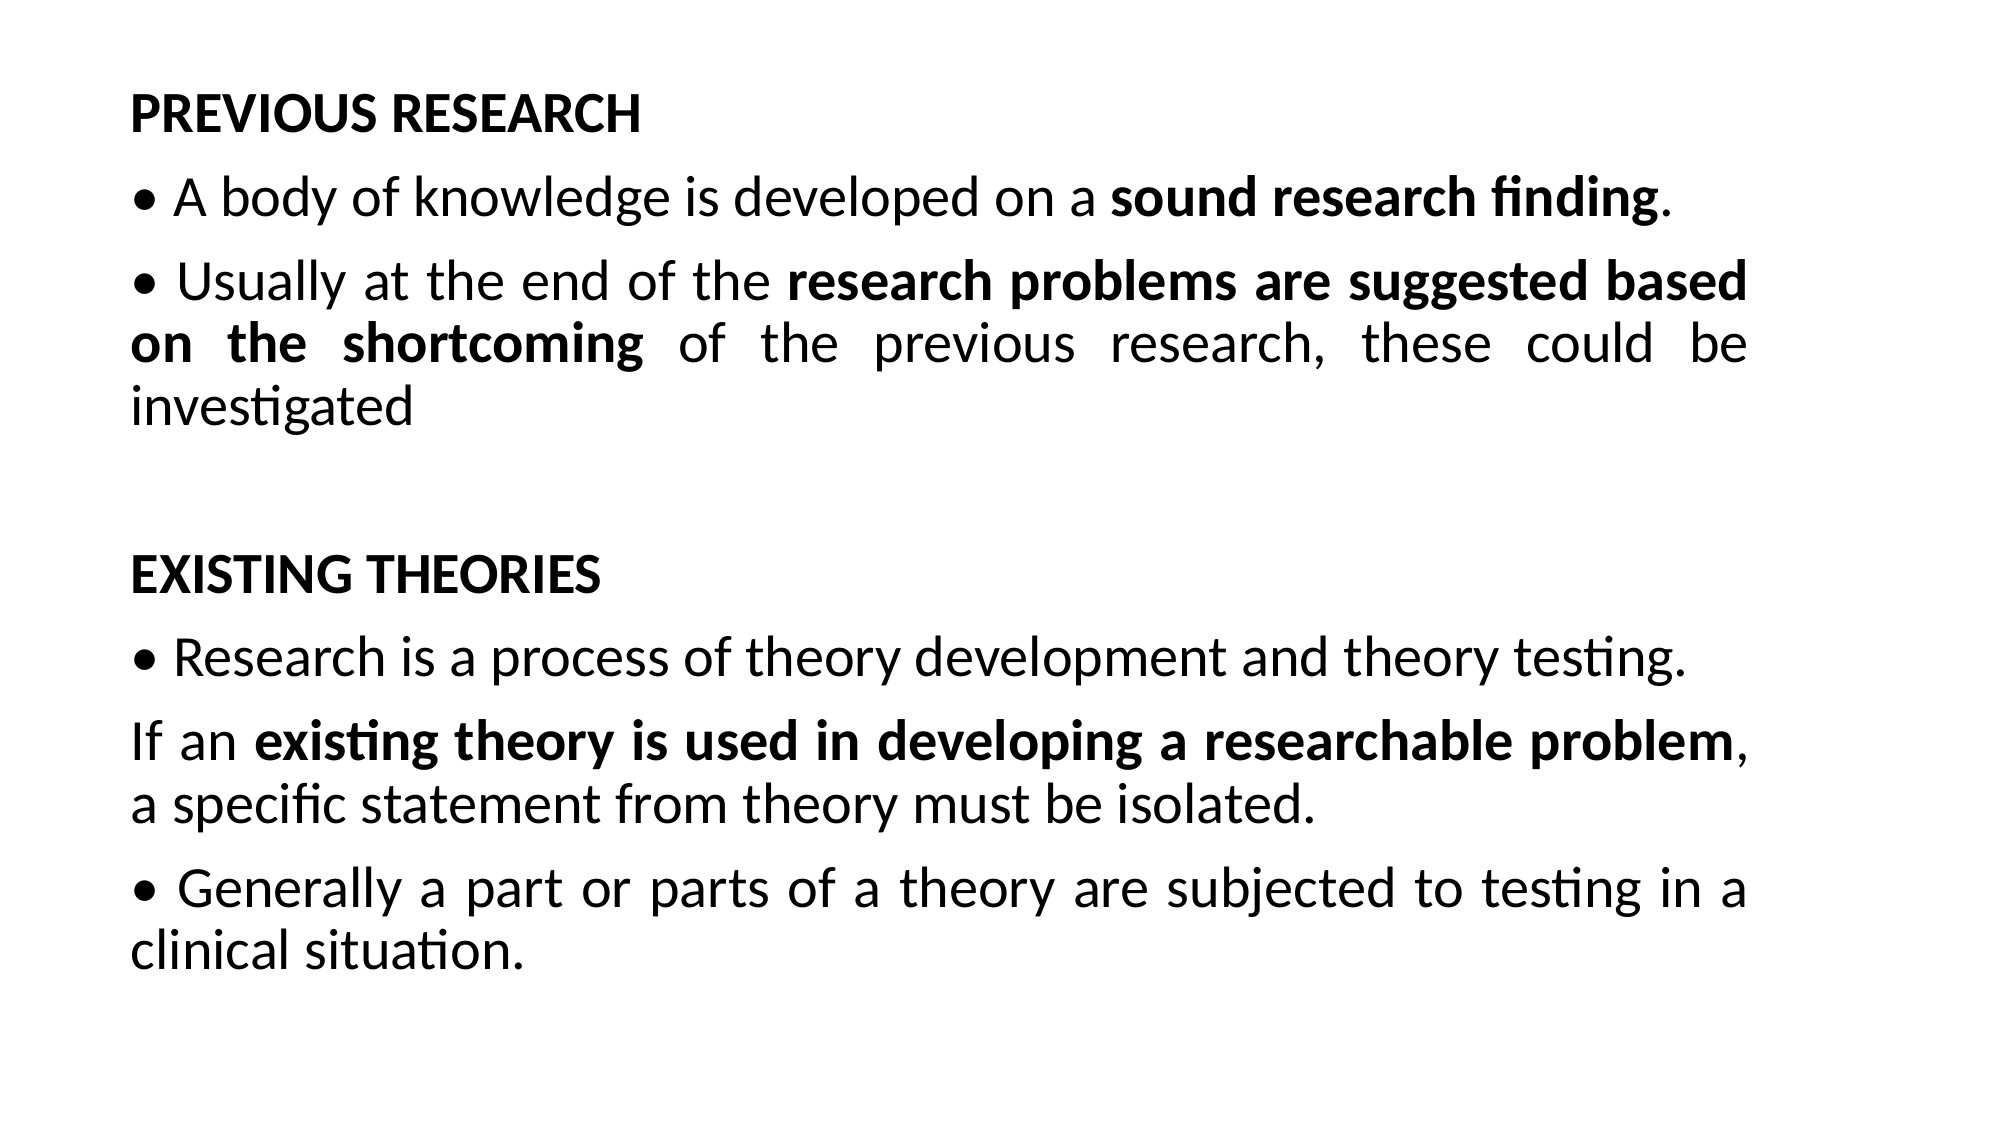

PREVIOUS RESEARCH
• A body of knowledge is developed on a sound research finding.
• Usually at the end of the research problems are suggested based on the shortcoming of the previous research, these could be investigated

EXISTING THEORIES
• Research is a process of theory development and theory testing.
If an existing theory is used in developing a researchable problem, a specific statement from theory must be isolated.
• Generally a part or parts of a theory are subjected to testing in a clinical situation.